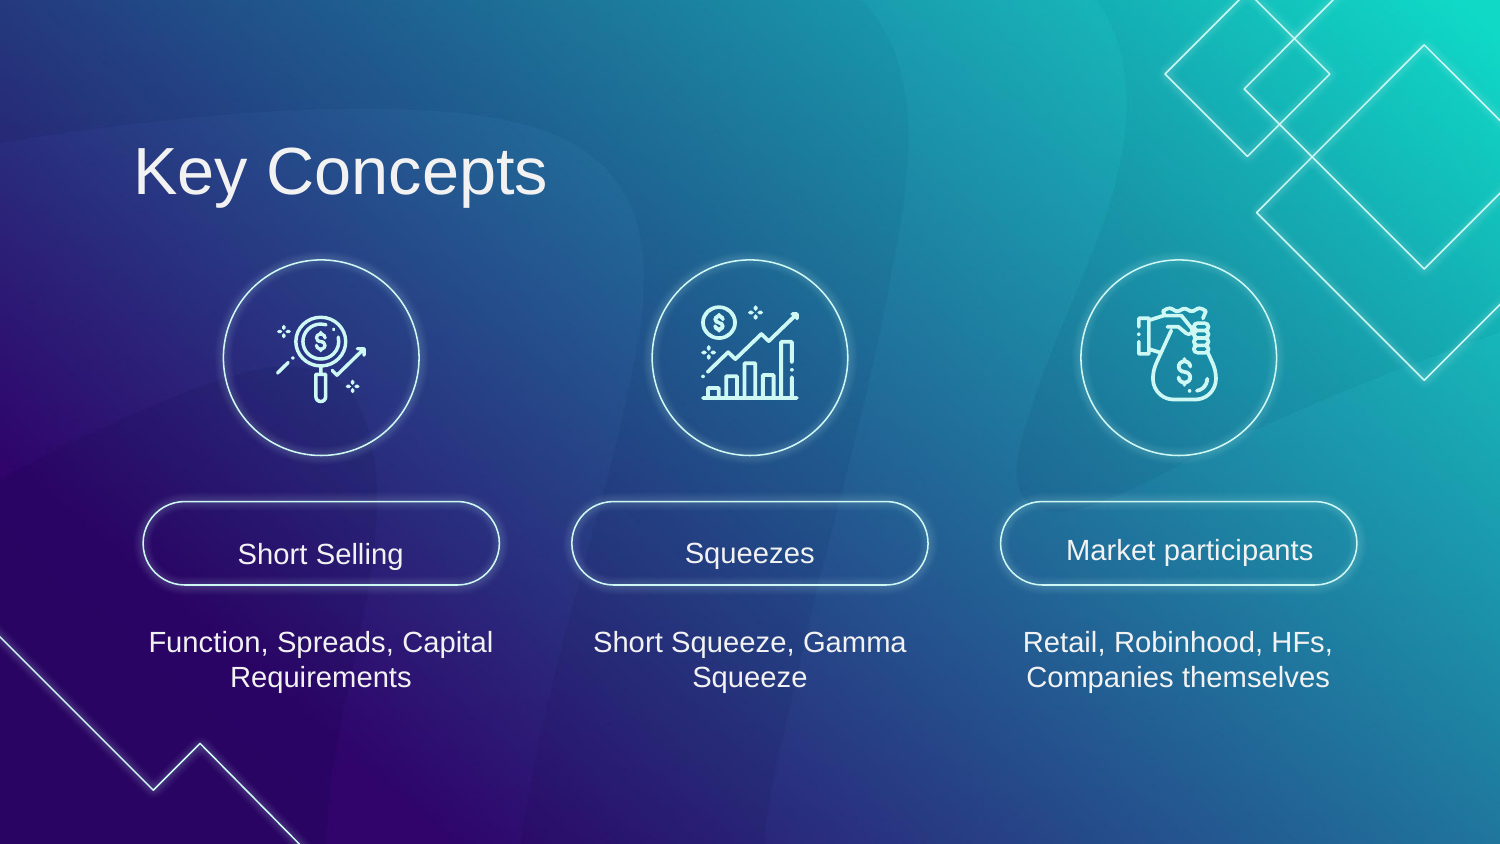

# Key Concepts

Squeezes
Short Selling
Market participants
Function, Spreads, Capital Requirements
Short Squeeze, Gamma Squeeze
Retail, Robinhood, HFs, Companies themselves